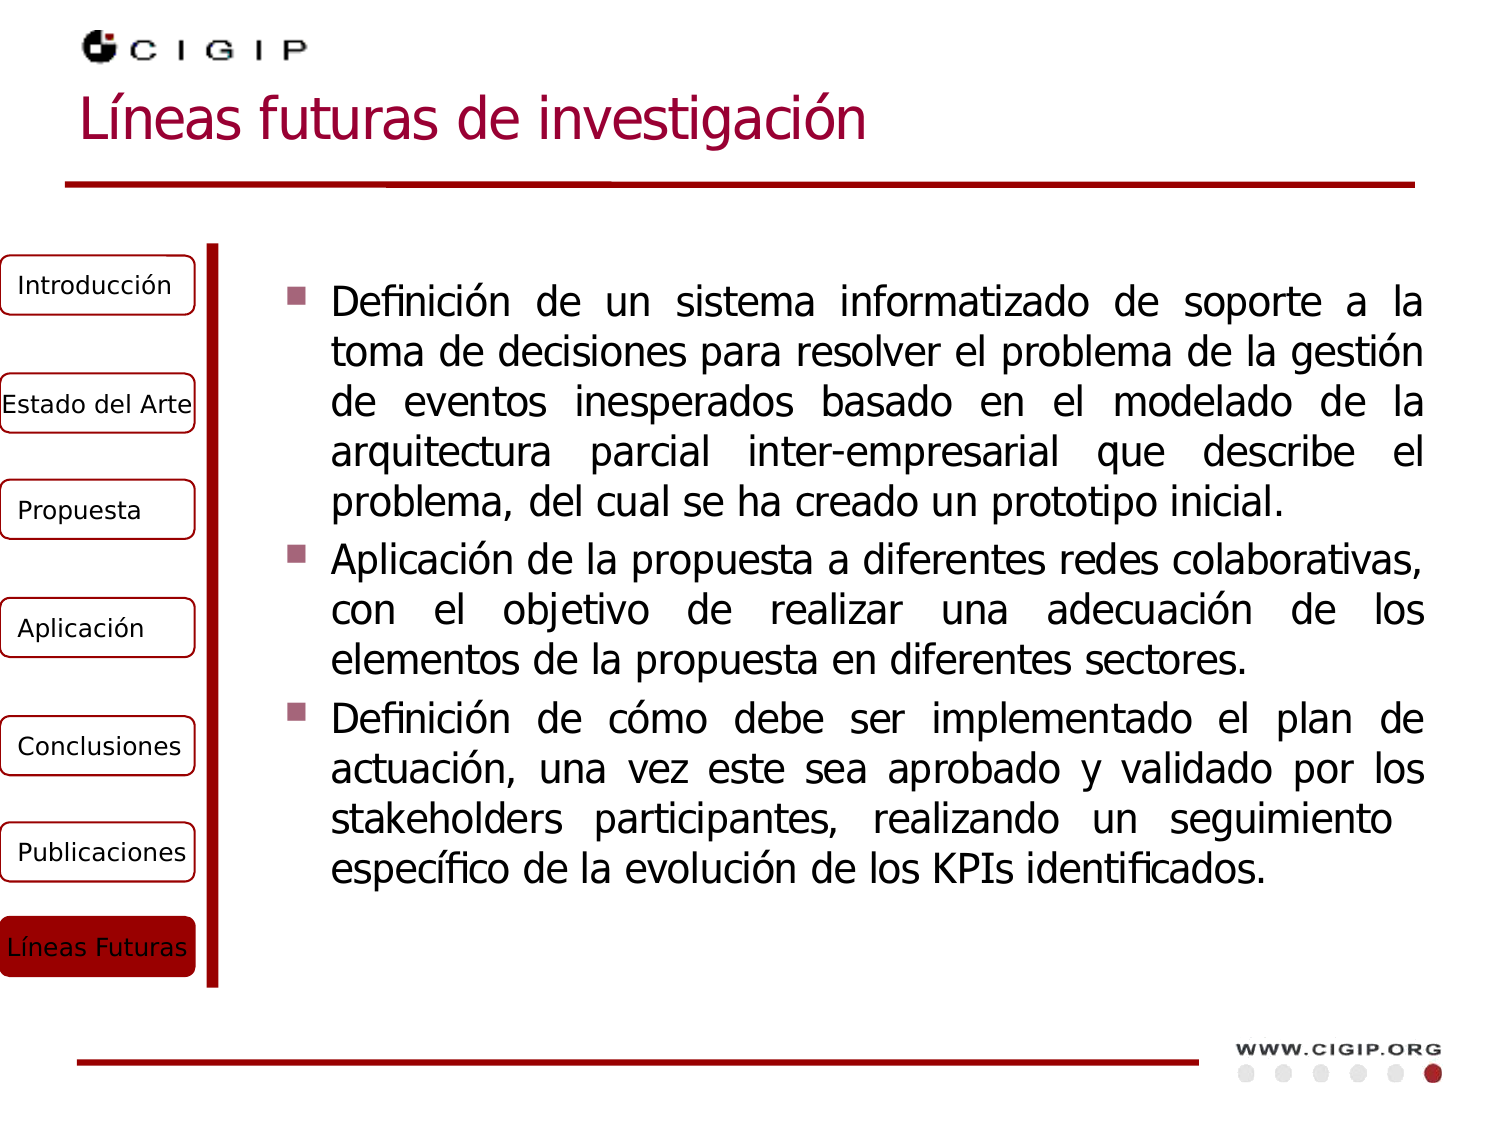

# Líneas futuras de investigación

Introducción
Definición de un sistema informatizado de soporte a la toma de decisiones para resolver el problema de la gestión de eventos inesperados basado en el modelado de la arquitectura parcial inter-empresarial que describe el problema, del cual se ha creado un prototipo inicial.
Aplicación de la propuesta a diferentes redes colaborativas, con el objetivo de realizar una adecuación de los elementos de la propuesta en diferentes sectores.
Definición de cómo debe ser implementado el plan de actuación, una vez este sea aprobado y validado por los stakeholders participantes, realizando un seguimiento  específico de la evolución de los KPIs identificados.
Estado del Arte
Propuesta
Aplicación
Conclusiones
Publicaciones
Líneas Futuras